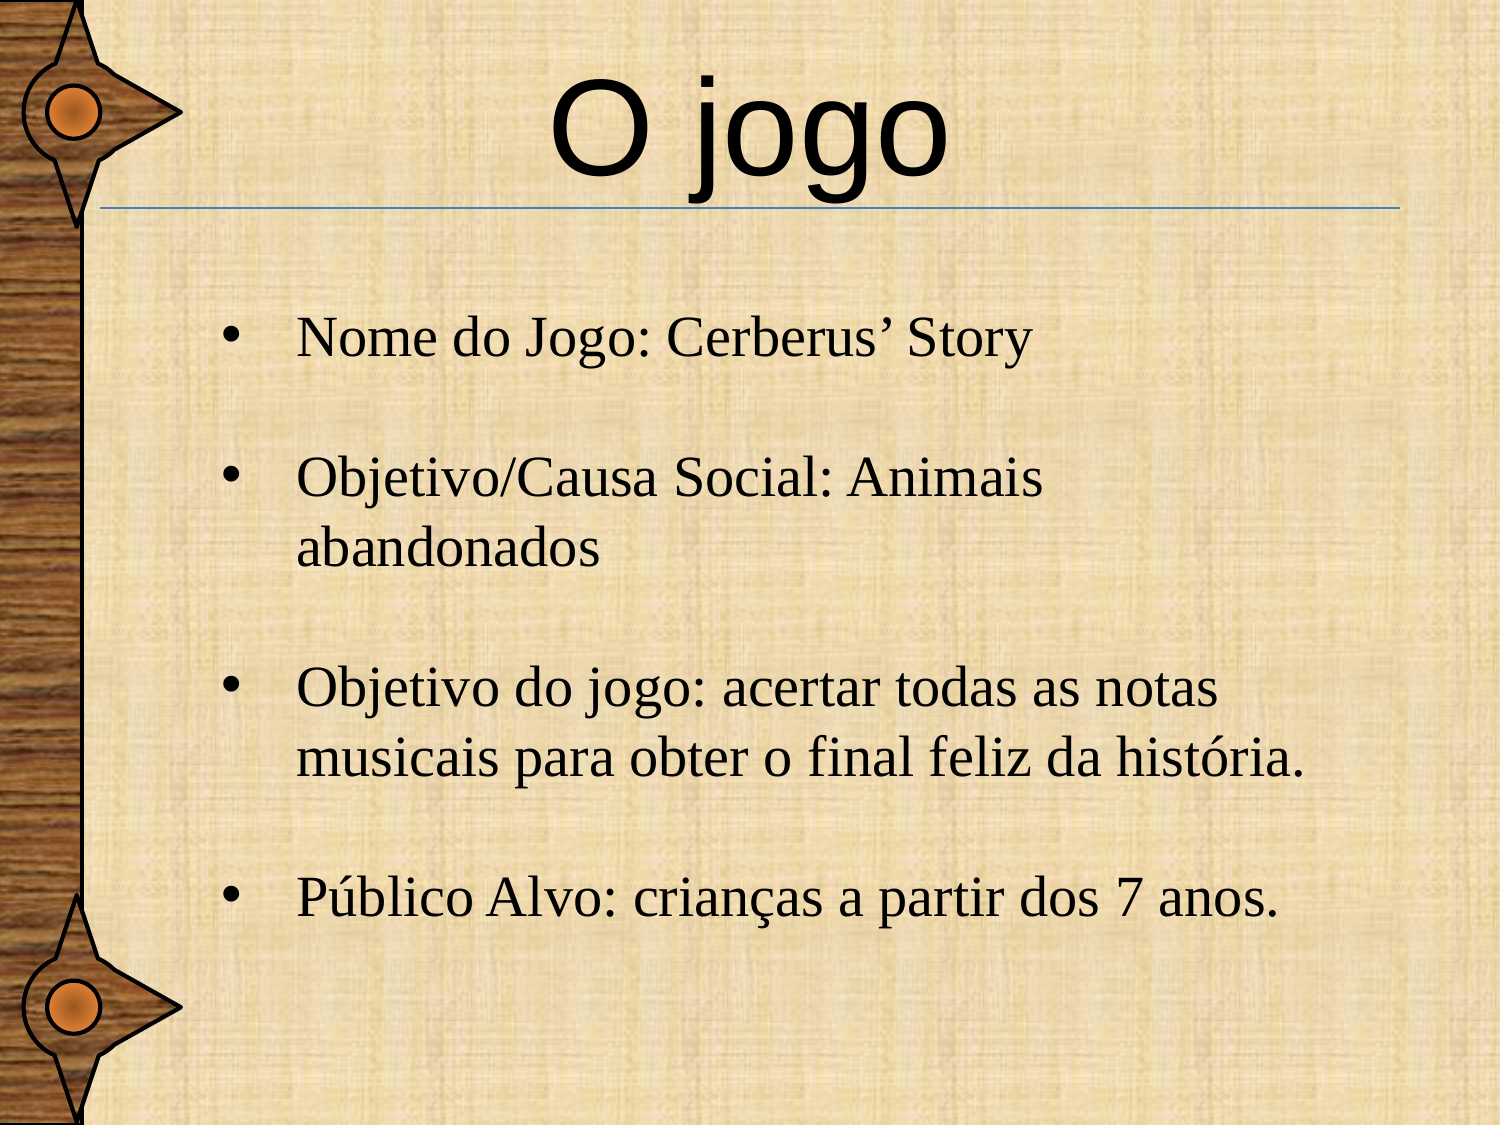

# O jogo
Nome do Jogo: Cerberus’ Story

Objetivo/Causa Social: Animais abandonados

Objetivo do jogo: acertar todas as notas musicais para obter o final feliz da história.

Público Alvo: crianças a partir dos 7 anos.